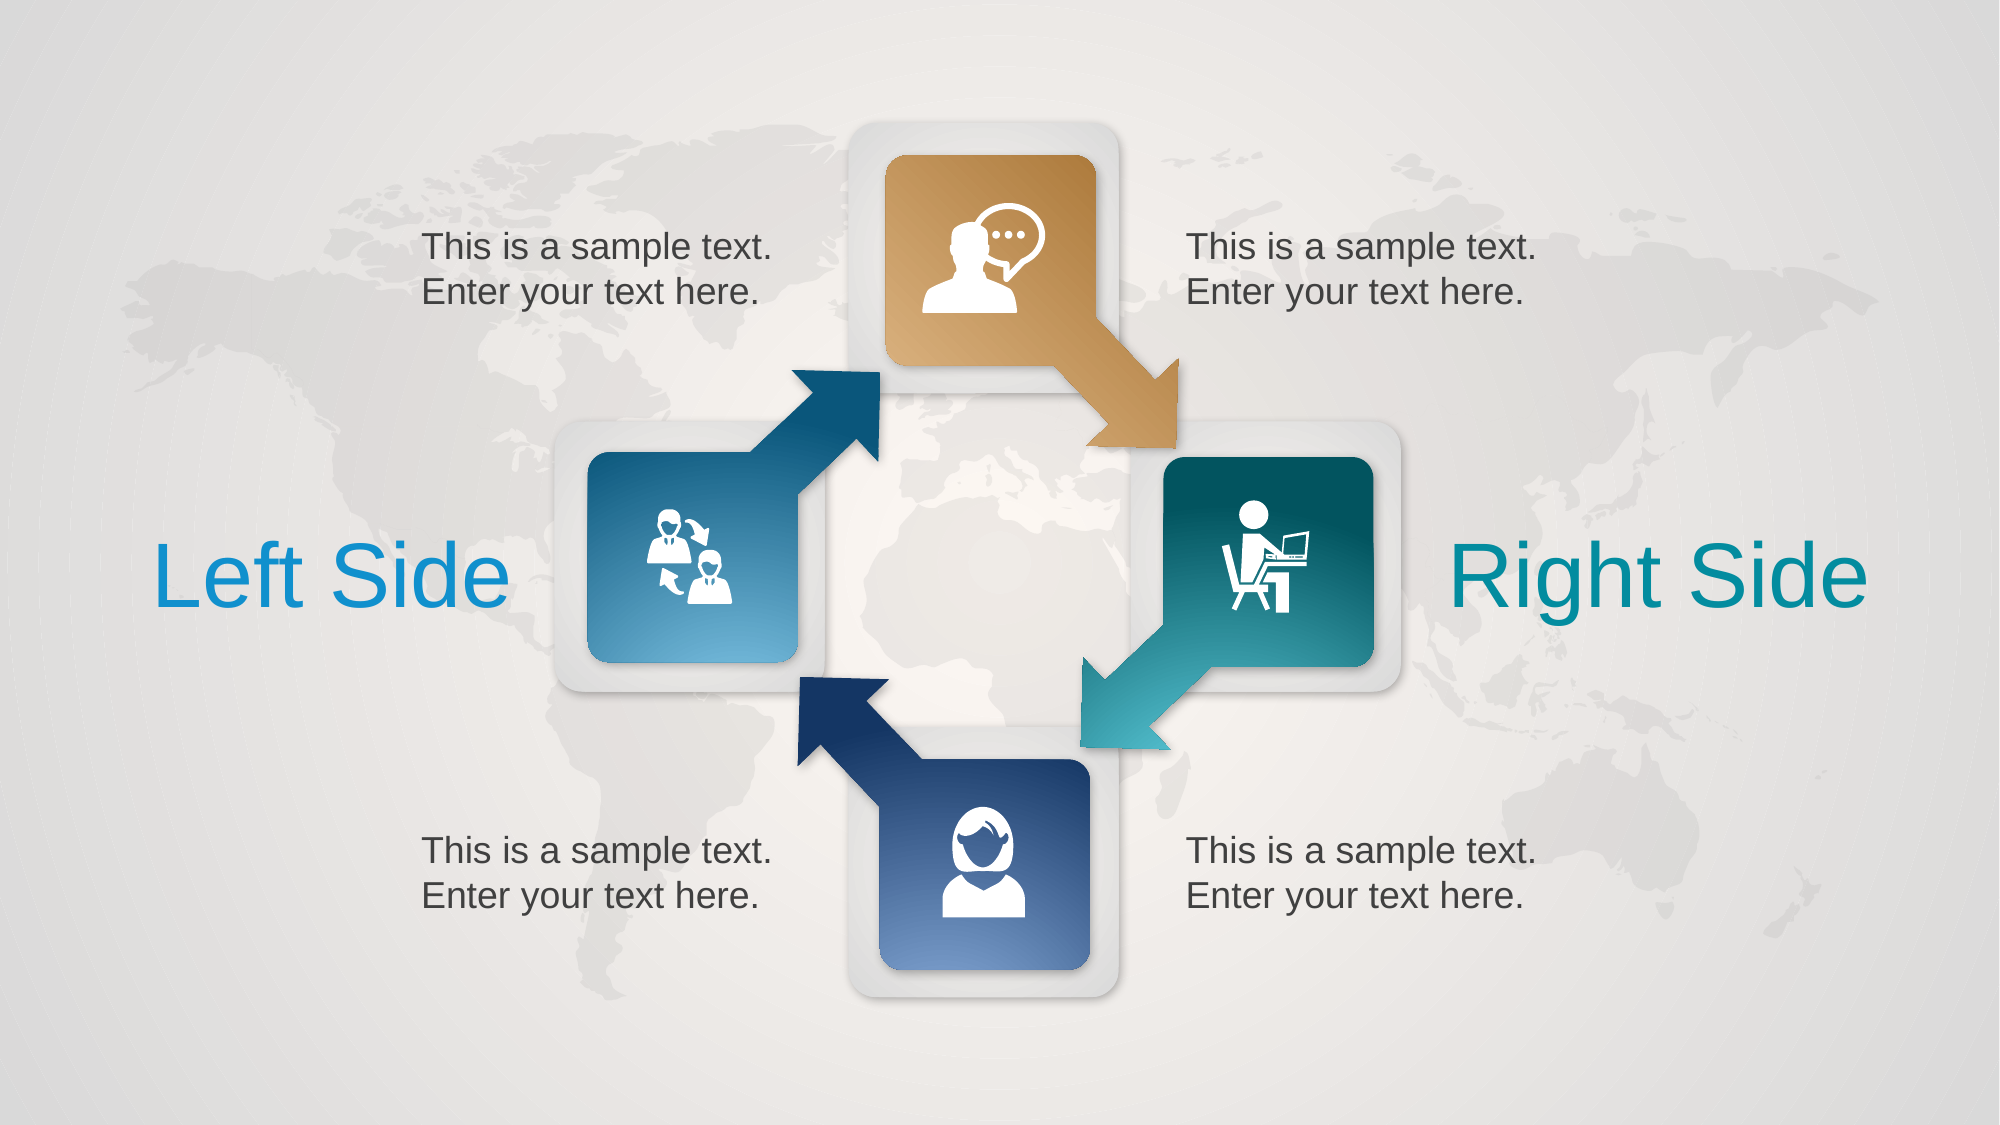

This is a sample text. Enter your text here.
This is a sample text. Enter your text here.

Left Side
Right Side

This is a sample text. Enter your text here.
This is a sample text. Enter your text here.